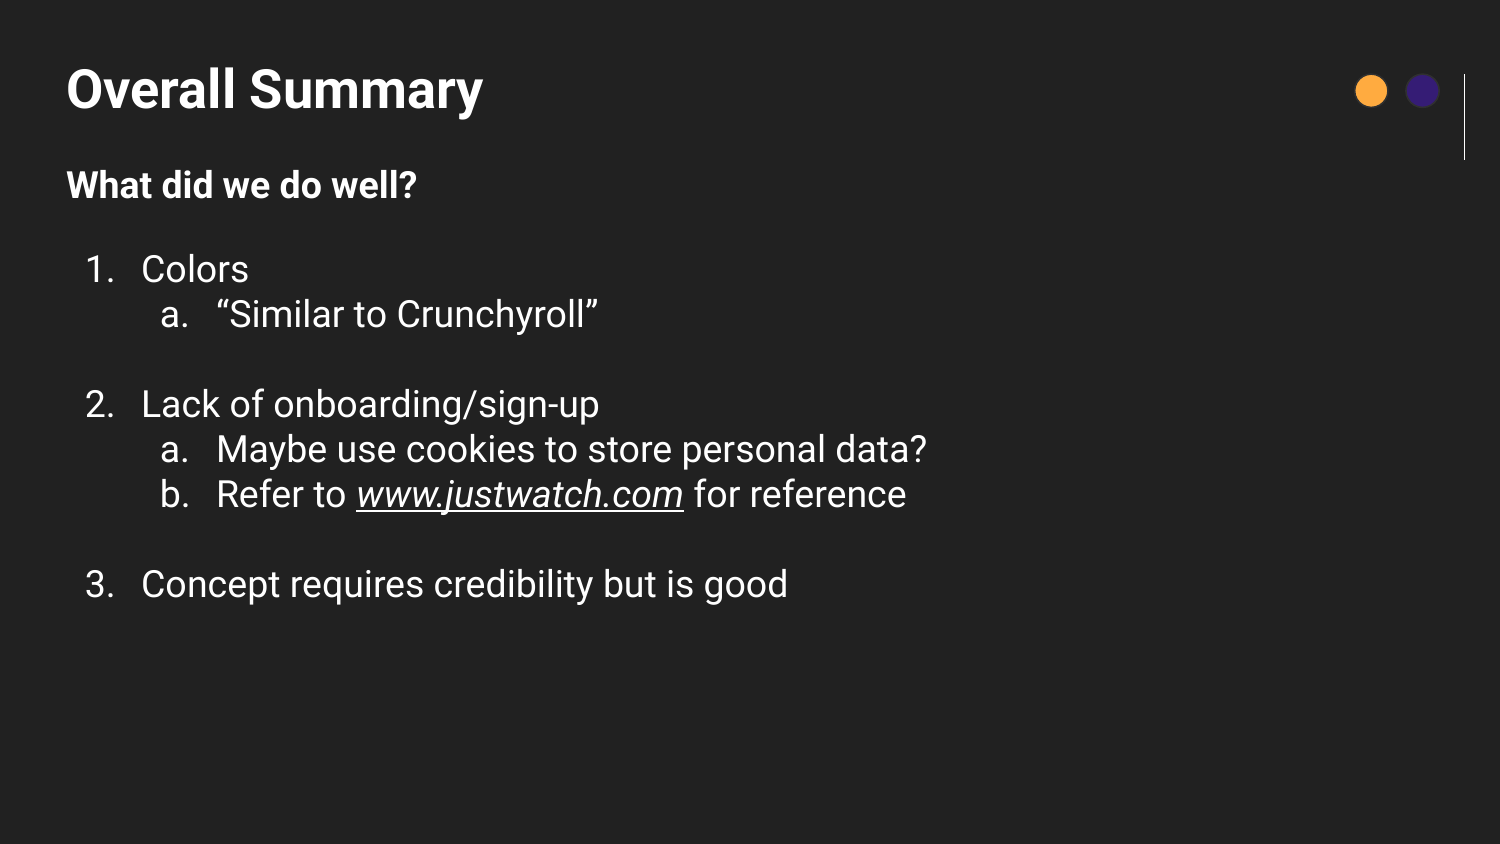

# Overall Summary

What did we do well?
Colors
“Similar to Crunchyroll”

Lack of onboarding/sign-up
Maybe use cookies to store personal data?
Refer to www.justwatch.com for reference

Concept requires credibility but is good